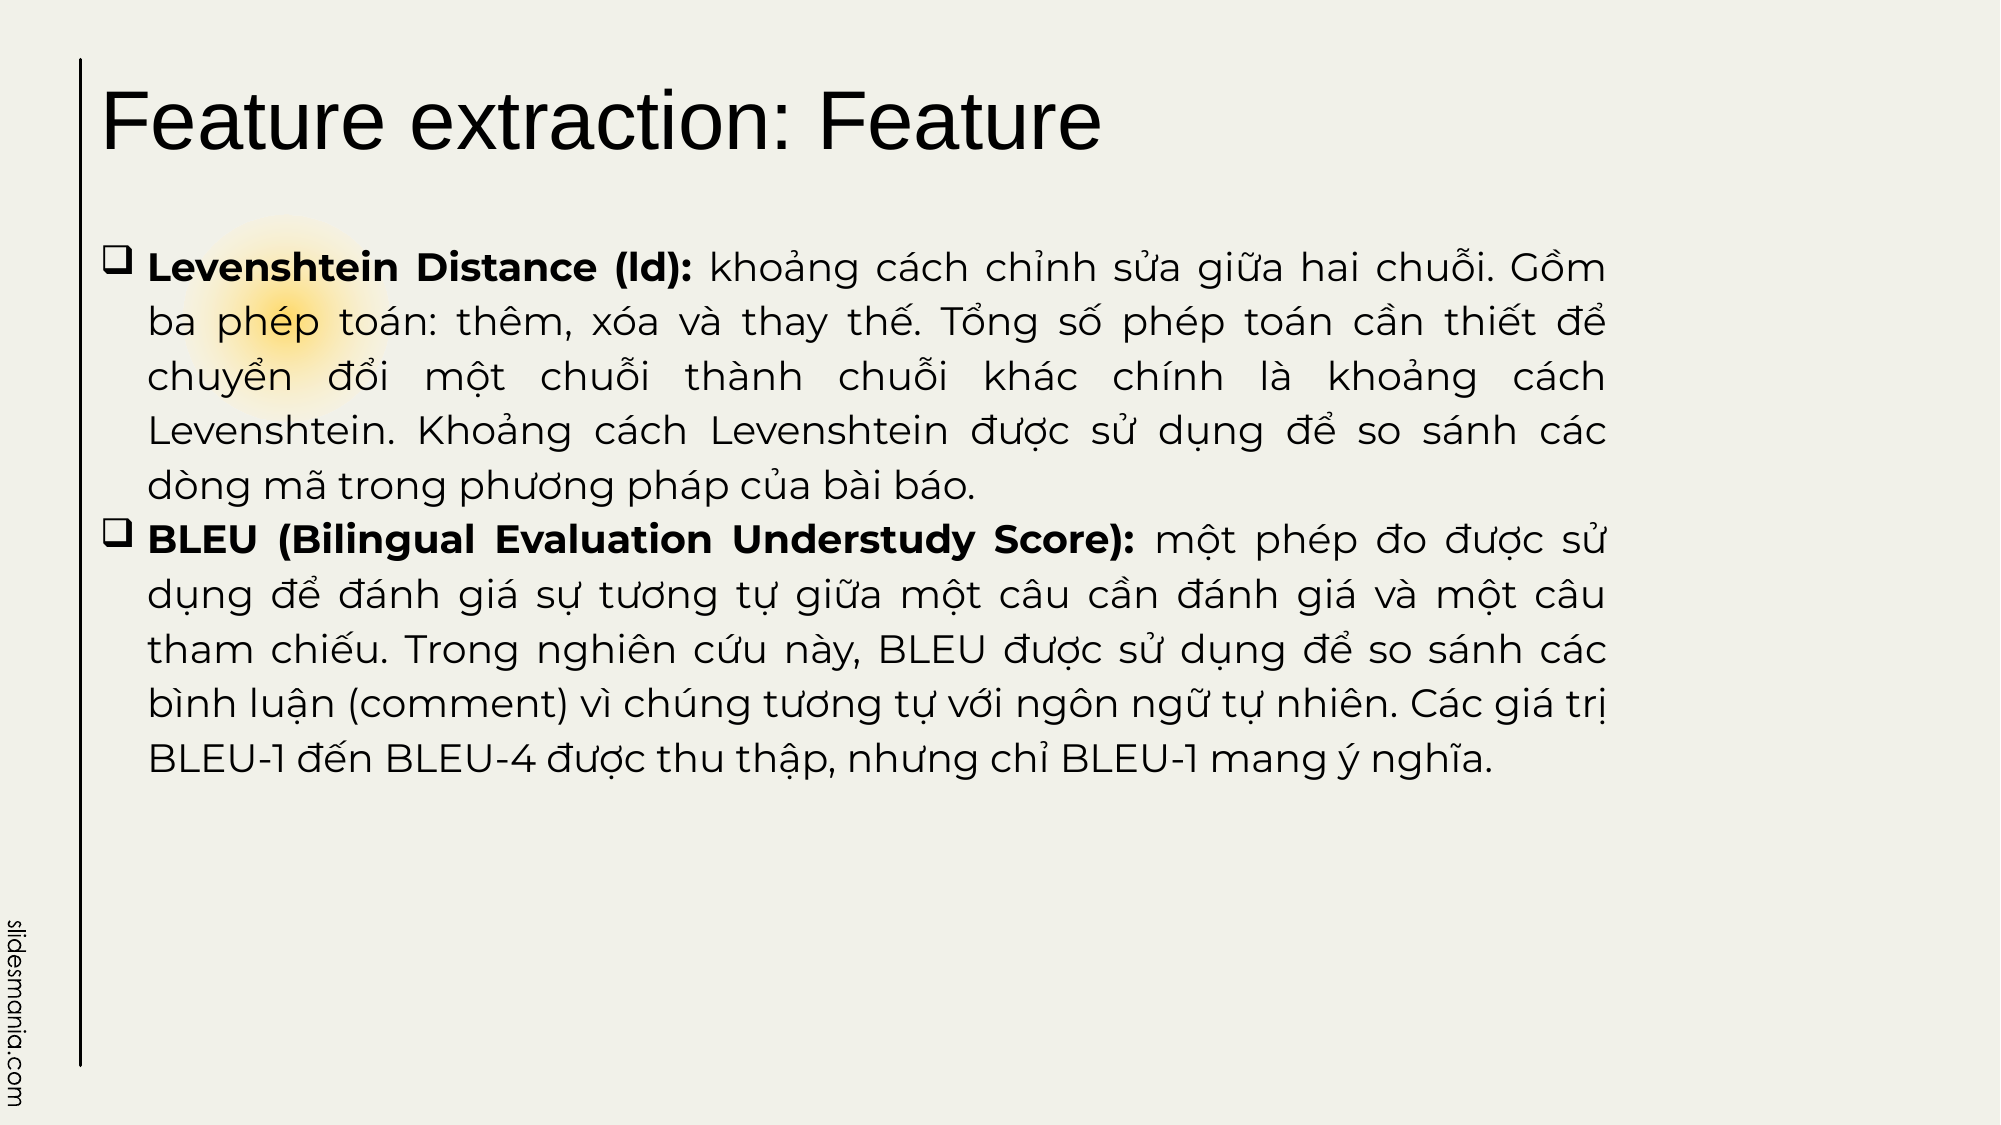

# Feature extraction: Feature
Levenshtein Distance (ld): khoảng cách chỉnh sửa giữa hai chuỗi. Gồm ba phép toán: thêm, xóa và thay thế. Tổng số phép toán cần thiết để chuyển đổi một chuỗi thành chuỗi khác chính là khoảng cách Levenshtein. Khoảng cách Levenshtein được sử dụng để so sánh các dòng mã trong phương pháp của bài báo.
BLEU (Bilingual Evaluation Understudy Score): một phép đo được sử dụng để đánh giá sự tương tự giữa một câu cần đánh giá và một câu tham chiếu. Trong nghiên cứu này, BLEU được sử dụng để so sánh các bình luận (comment) vì chúng tương tự với ngôn ngữ tự nhiên. Các giá trị BLEU-1 đến BLEU-4 được thu thập, nhưng chỉ BLEU-1 mang ý nghĩa.